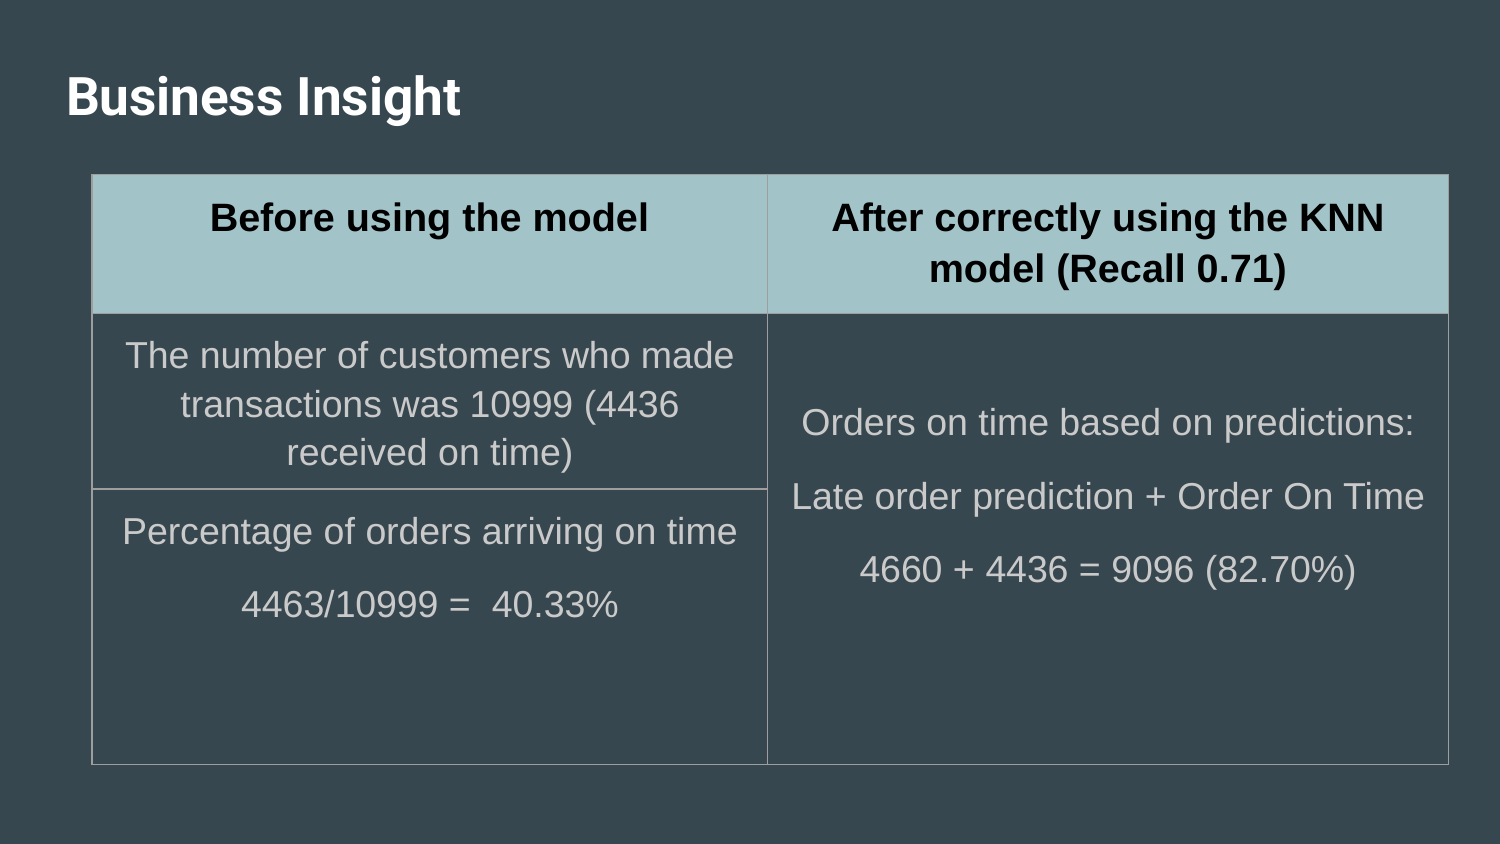

# Business Insight
| Before using the model | After correctly using the KNN model (Recall 0.71) |
| --- | --- |
| The number of customers who made transactions was 10999 (4436 received on time) | Orders on time based on predictions: Late order prediction + Order On Time 4660 + 4436 = 9096 (82.70%) |
| Percentage of orders arriving on time 4463/10999 = 40.33% |  |